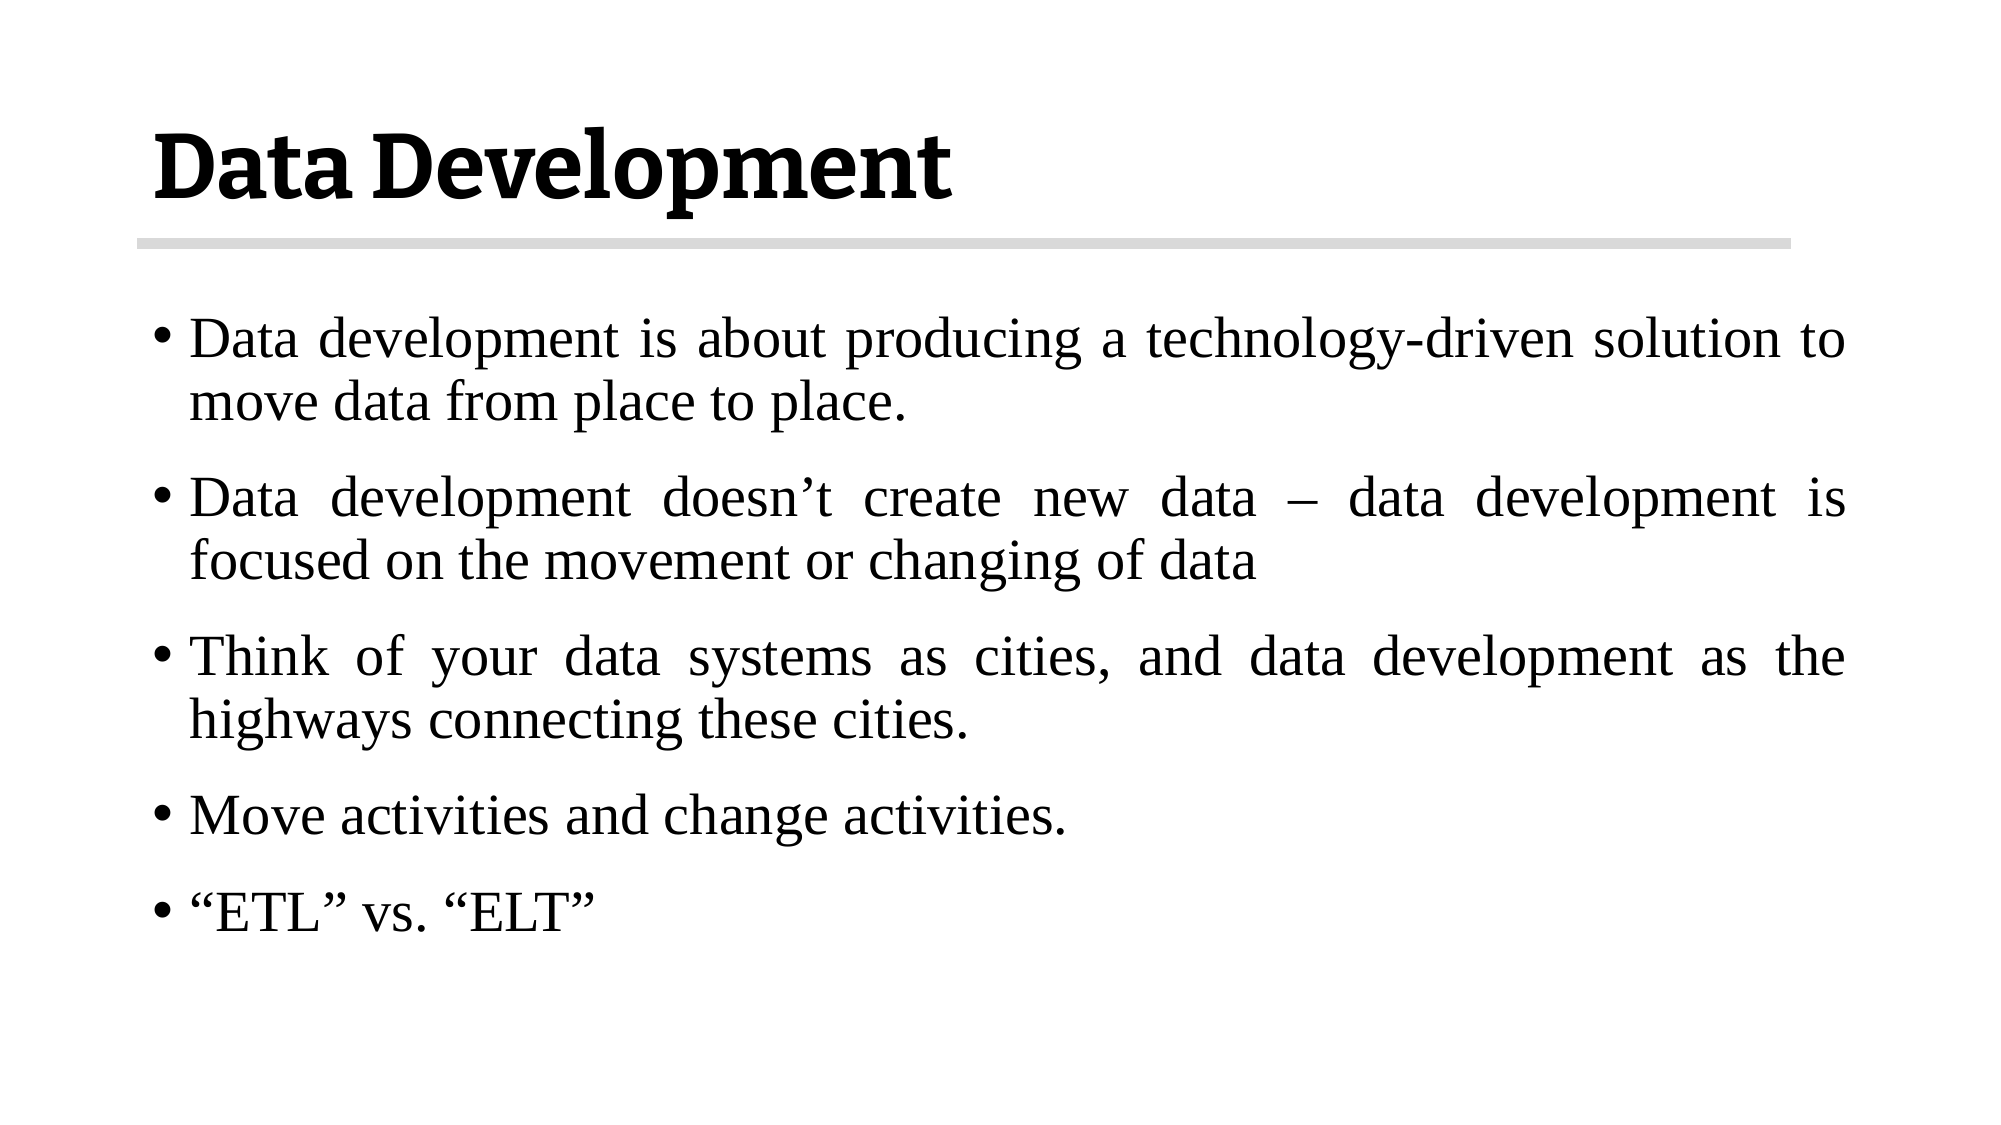

# Data Development
Data development is about producing a technology-driven solution to move data from place to place.
Data development doesn’t create new data – data development is focused on the movement or changing of data
Think of your data systems as cities, and data development as the highways connecting these cities.
Move activities and change activities.
“ETL” vs. “ELT”